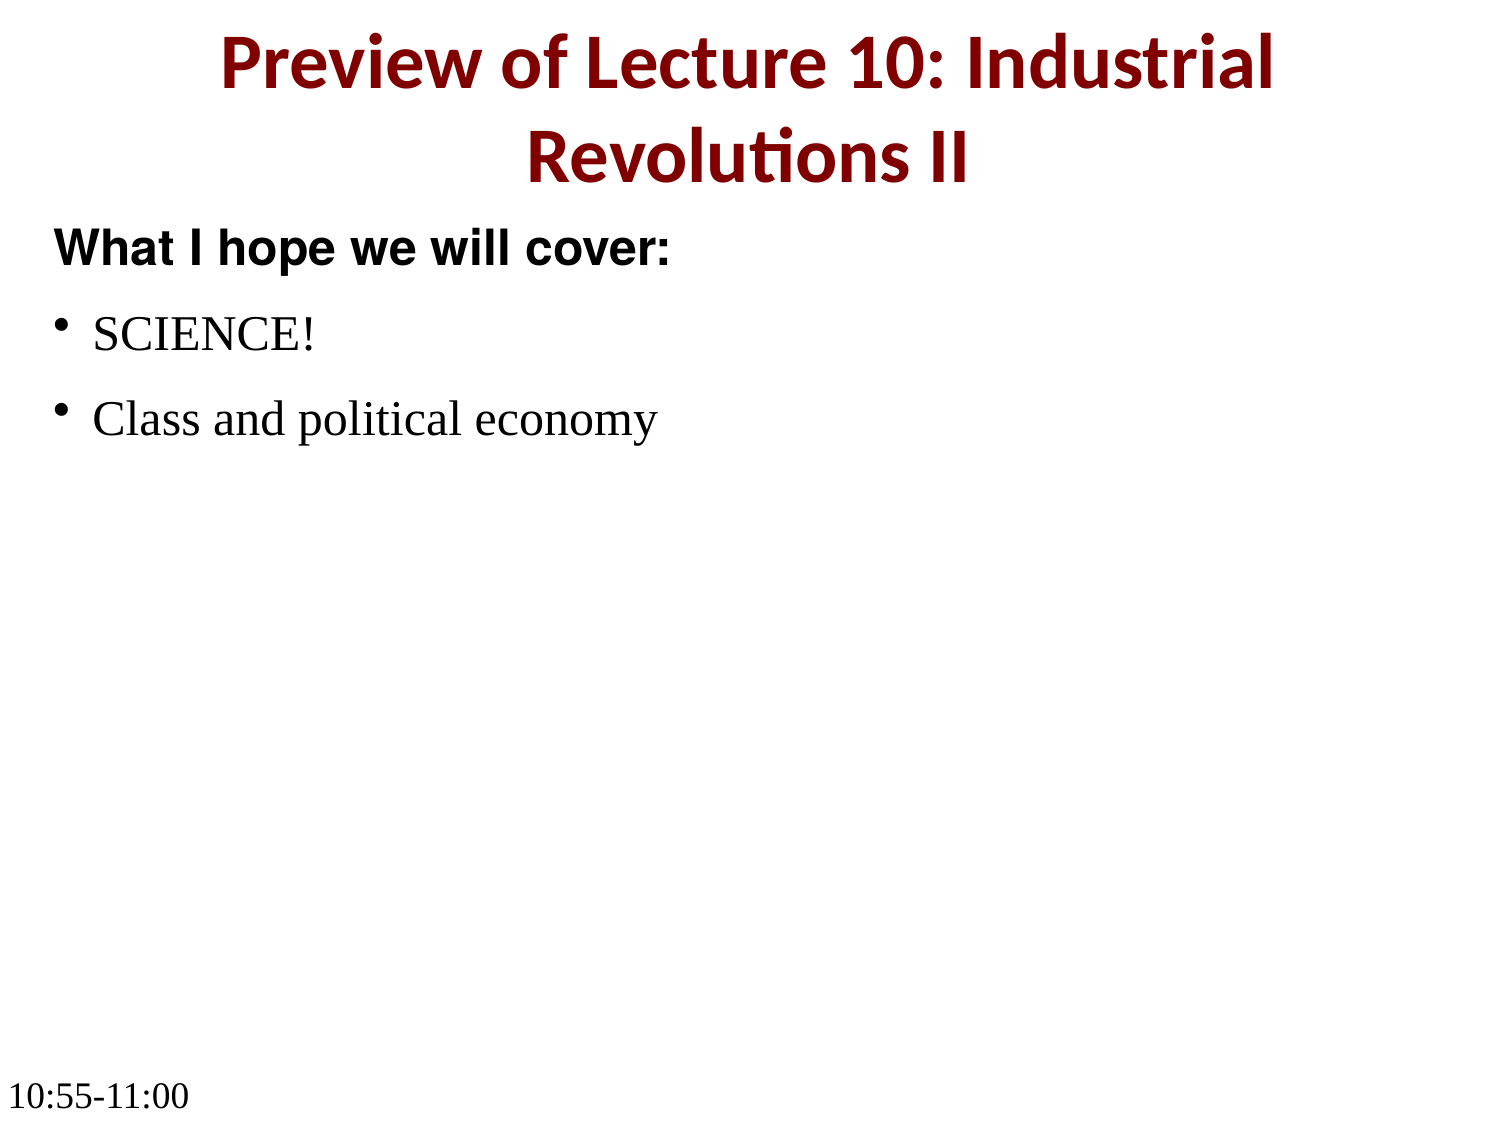

Preview of Lecture 10: Industrial Revolutions II
What I hope we will cover:
SCIENCE!
Class and political economy
10:55-11:00